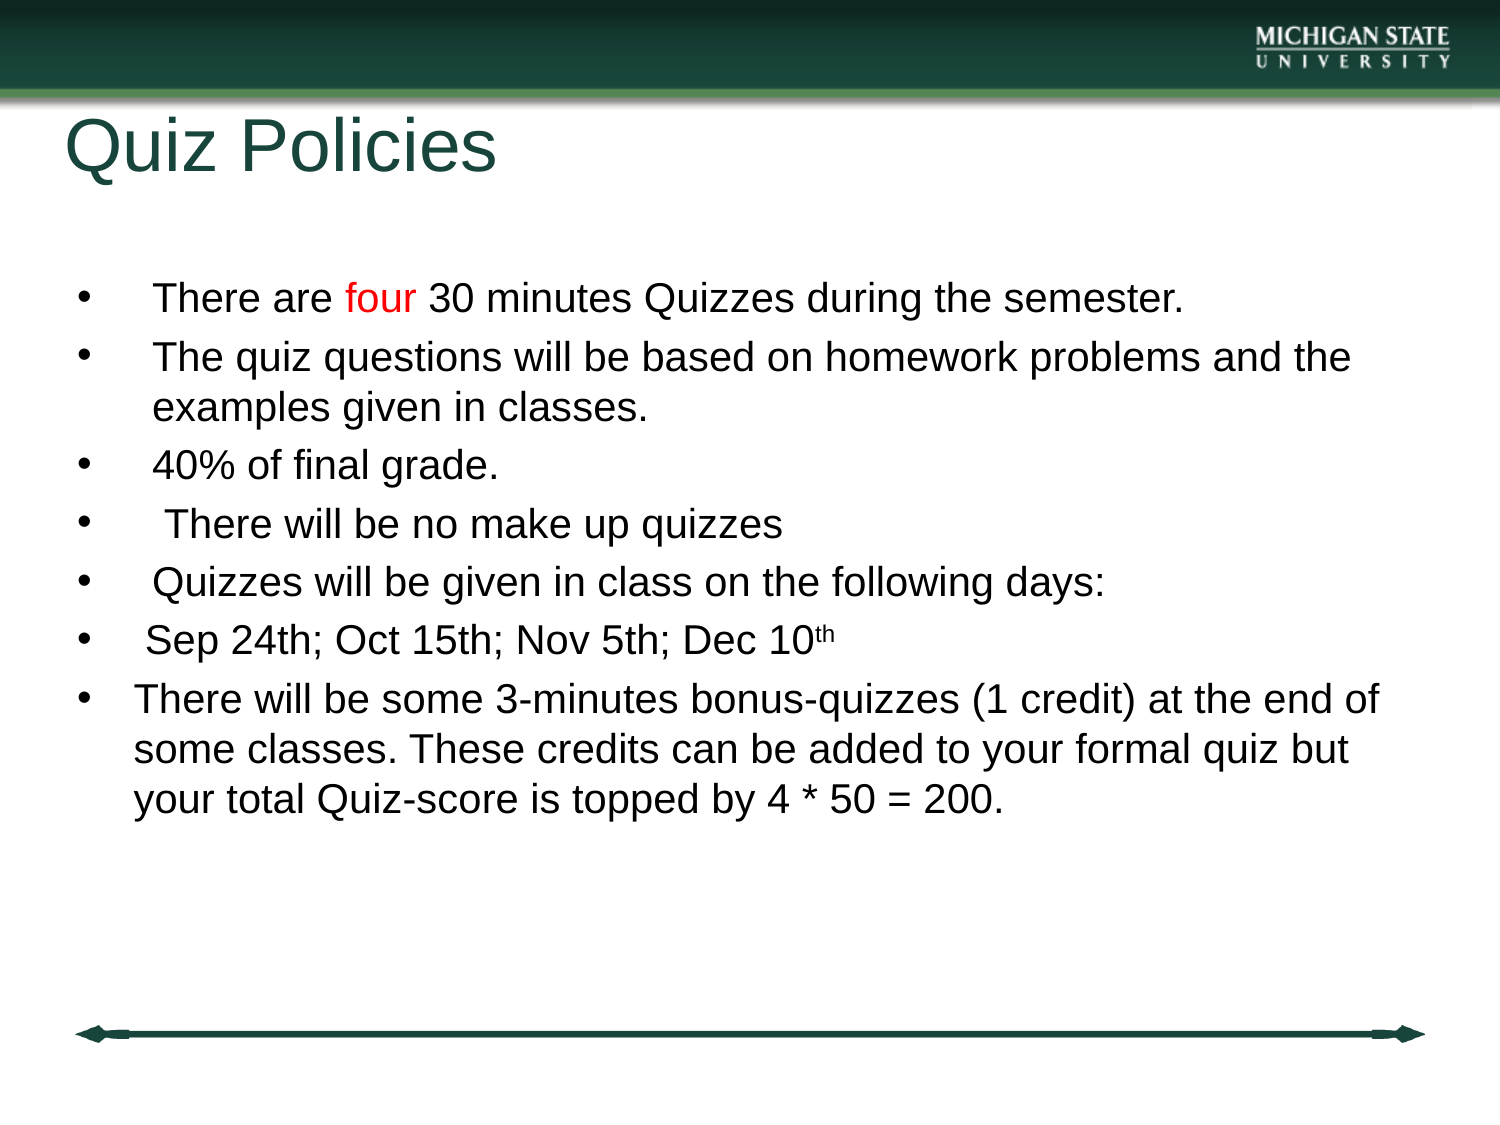

Quiz Policies
There are four 30 minutes Quizzes during the semester.
The quiz questions will be based on homework problems and the examples given in classes.
40% of final grade.
 There will be no make up quizzes
Quizzes will be given in class on the following days:
 Sep 24th; Oct 15th; Nov 5th; Dec 10th
There will be some 3-minutes bonus-quizzes (1 credit) at the end of some classes. These credits can be added to your formal quiz but your total Quiz-score is topped by 4 * 50 = 200.